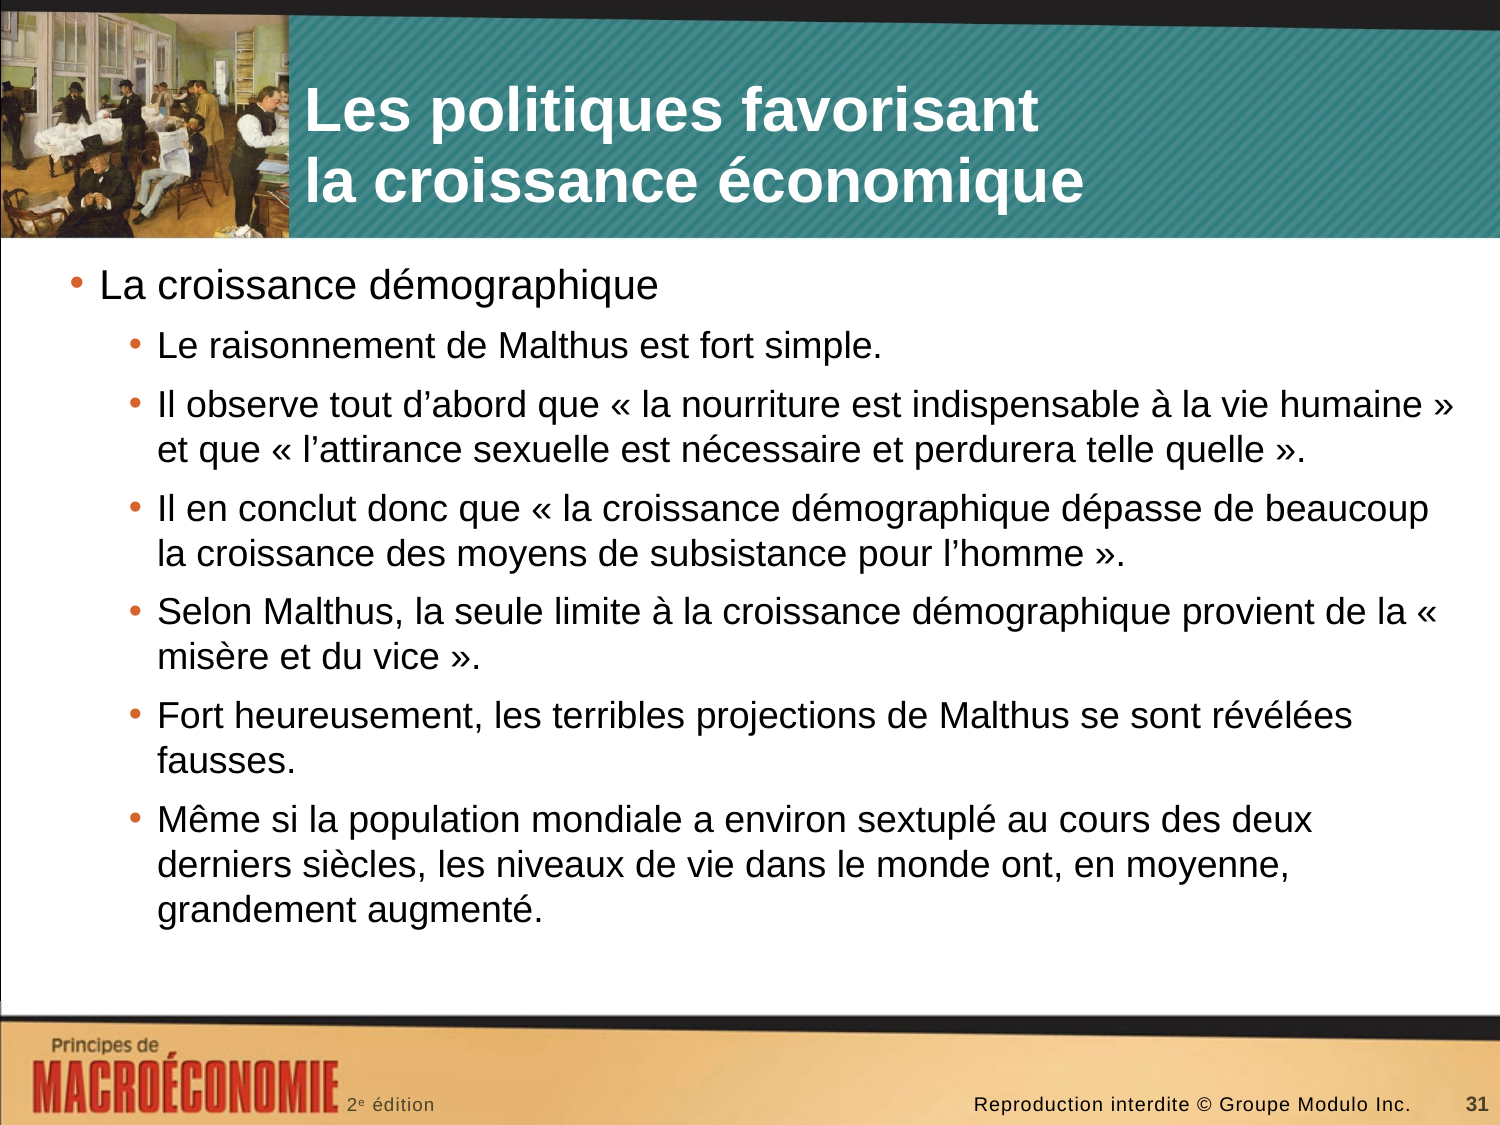

# Les politiques favorisant la croissance économique
La croissance démographique
Le raisonnement de Malthus est fort simple.
Il observe tout d’abord que « la nourriture est indispensable à la vie humaine » et que « l’attirance sexuelle est nécessaire et perdurera telle quelle ».
Il en conclut donc que « la croissance démographique dépasse de beaucoup la croissance des moyens de subsistance pour l’homme ».
Selon Malthus, la seule limite à la croissance démographique provient de la « misère et du vice ».
Fort heureusement, les terribles projections de Malthus se sont révélées fausses.
Même si la population mondiale a environ sextuplé au cours des deux derniers siècles, les niveaux de vie dans le monde ont, en moyenne, grandement augmenté.
31